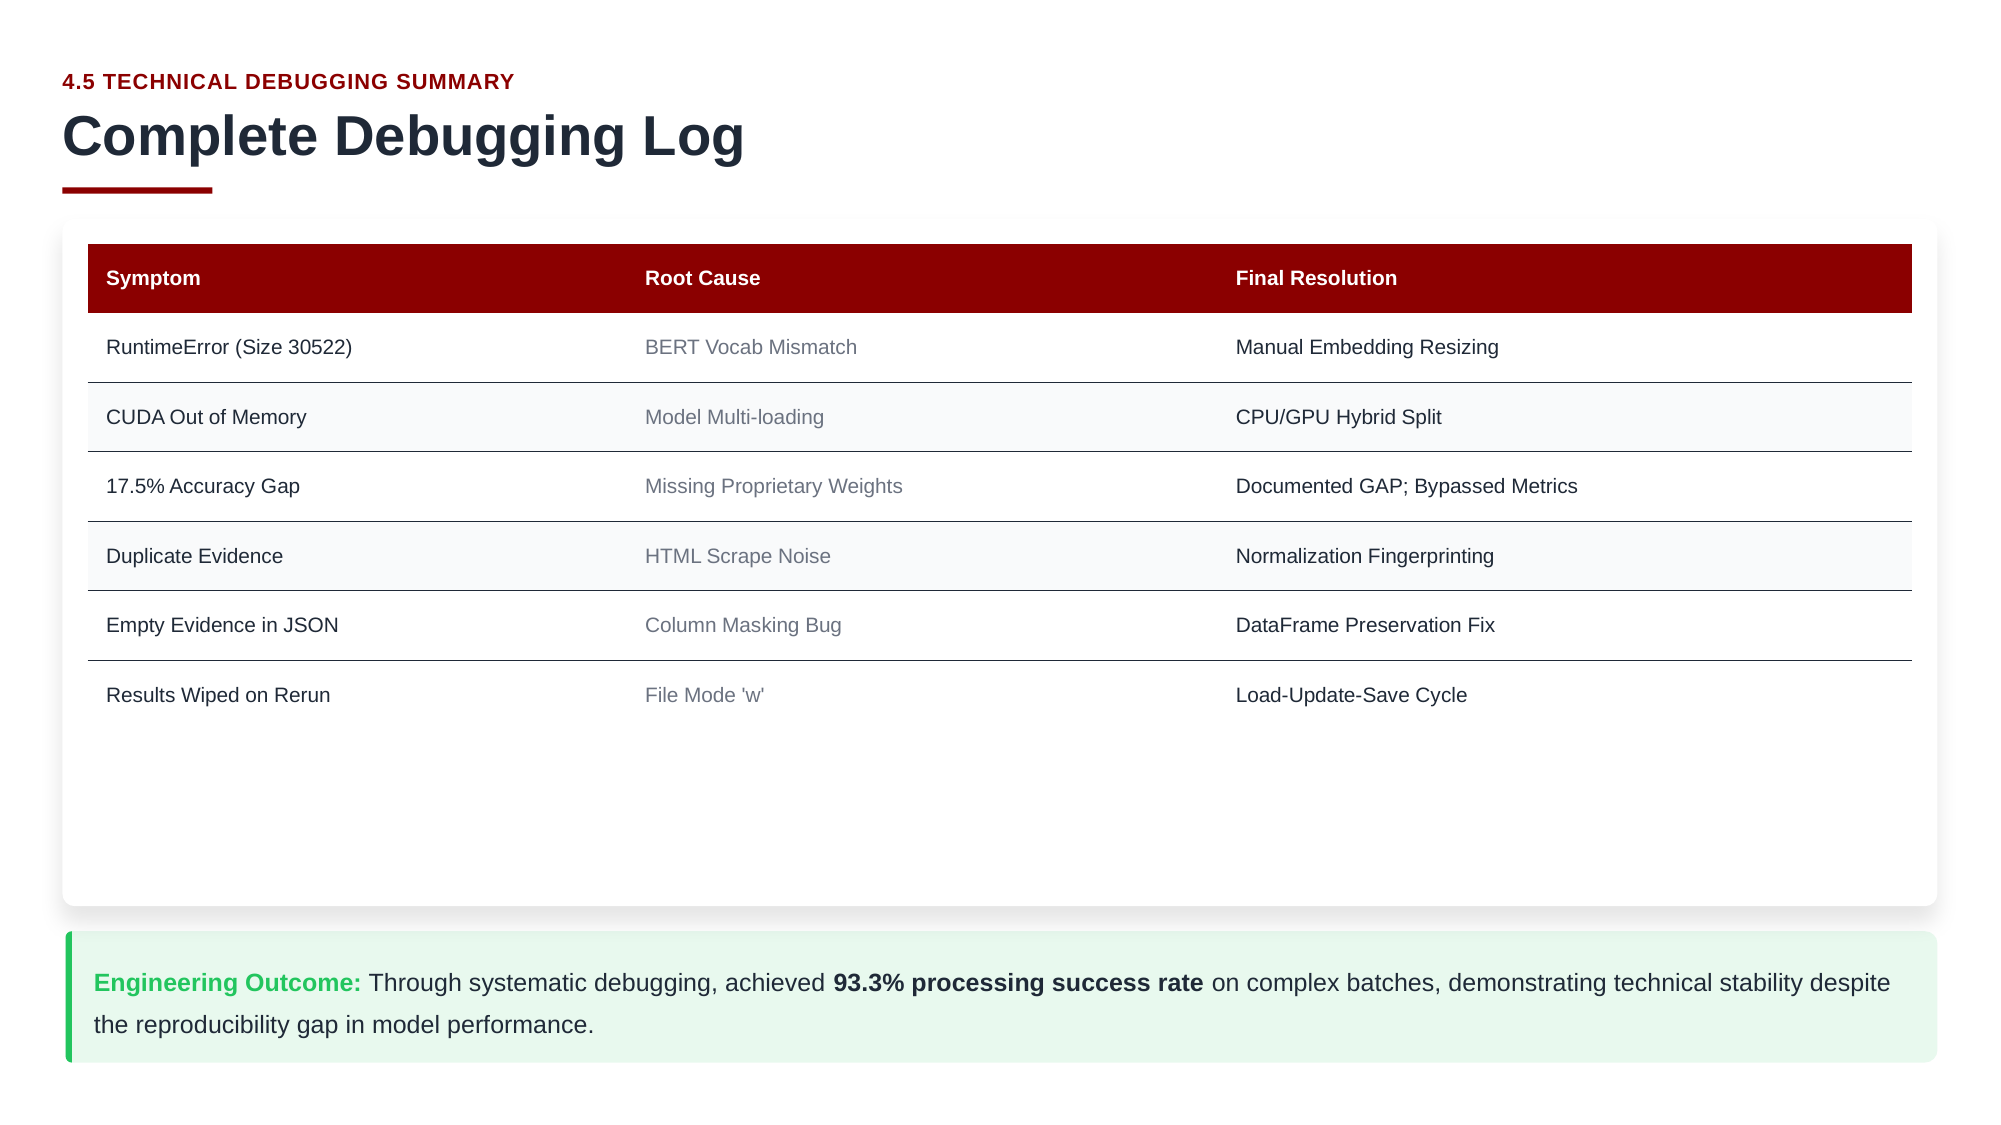

4.5 TECHNICAL DEBUGGING SUMMARY
Complete Debugging Log

| Symptom | Root Cause | Final Resolution |
| --- | --- | --- |
| RuntimeError (Size 30522) | BERT Vocab Mismatch | Manual Embedding Resizing |
| CUDA Out of Memory | Model Multi-loading | CPU/GPU Hybrid Split |
| 17.5% Accuracy Gap | Missing Proprietary Weights | Documented GAP; Bypassed Metrics |
| Duplicate Evidence | HTML Scrape Noise | Normalization Fingerprinting |
| Empty Evidence in JSON | Column Masking Bug | DataFrame Preservation Fix |
| Results Wiped on Rerun | File Mode 'w' | Load-Update-Save Cycle |

Engineering Outcome: Through systematic debugging, achieved 93.3% processing success rate on complex batches, demonstrating technical stability despite the reproducibility gap in model performance.